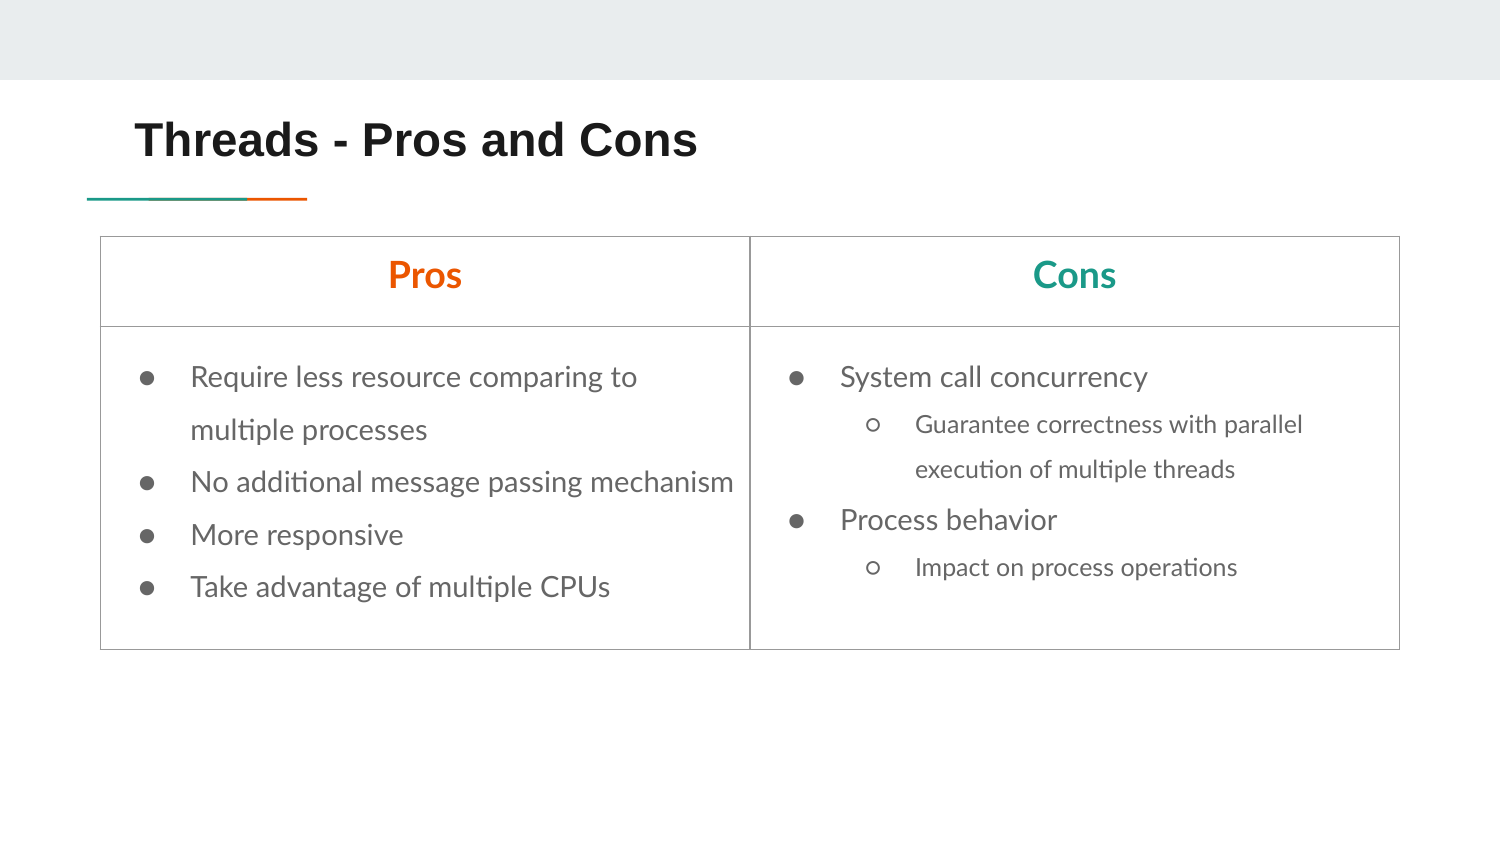

# Threads - Pros and Cons
| Pros | Cons |
| --- | --- |
| Require less resource comparing to multiple processes No additional message passing mechanism More responsive Take advantage of multiple CPUs | System call concurrency Guarantee correctness with parallel execution of multiple threads Process behavior Impact on process operations |